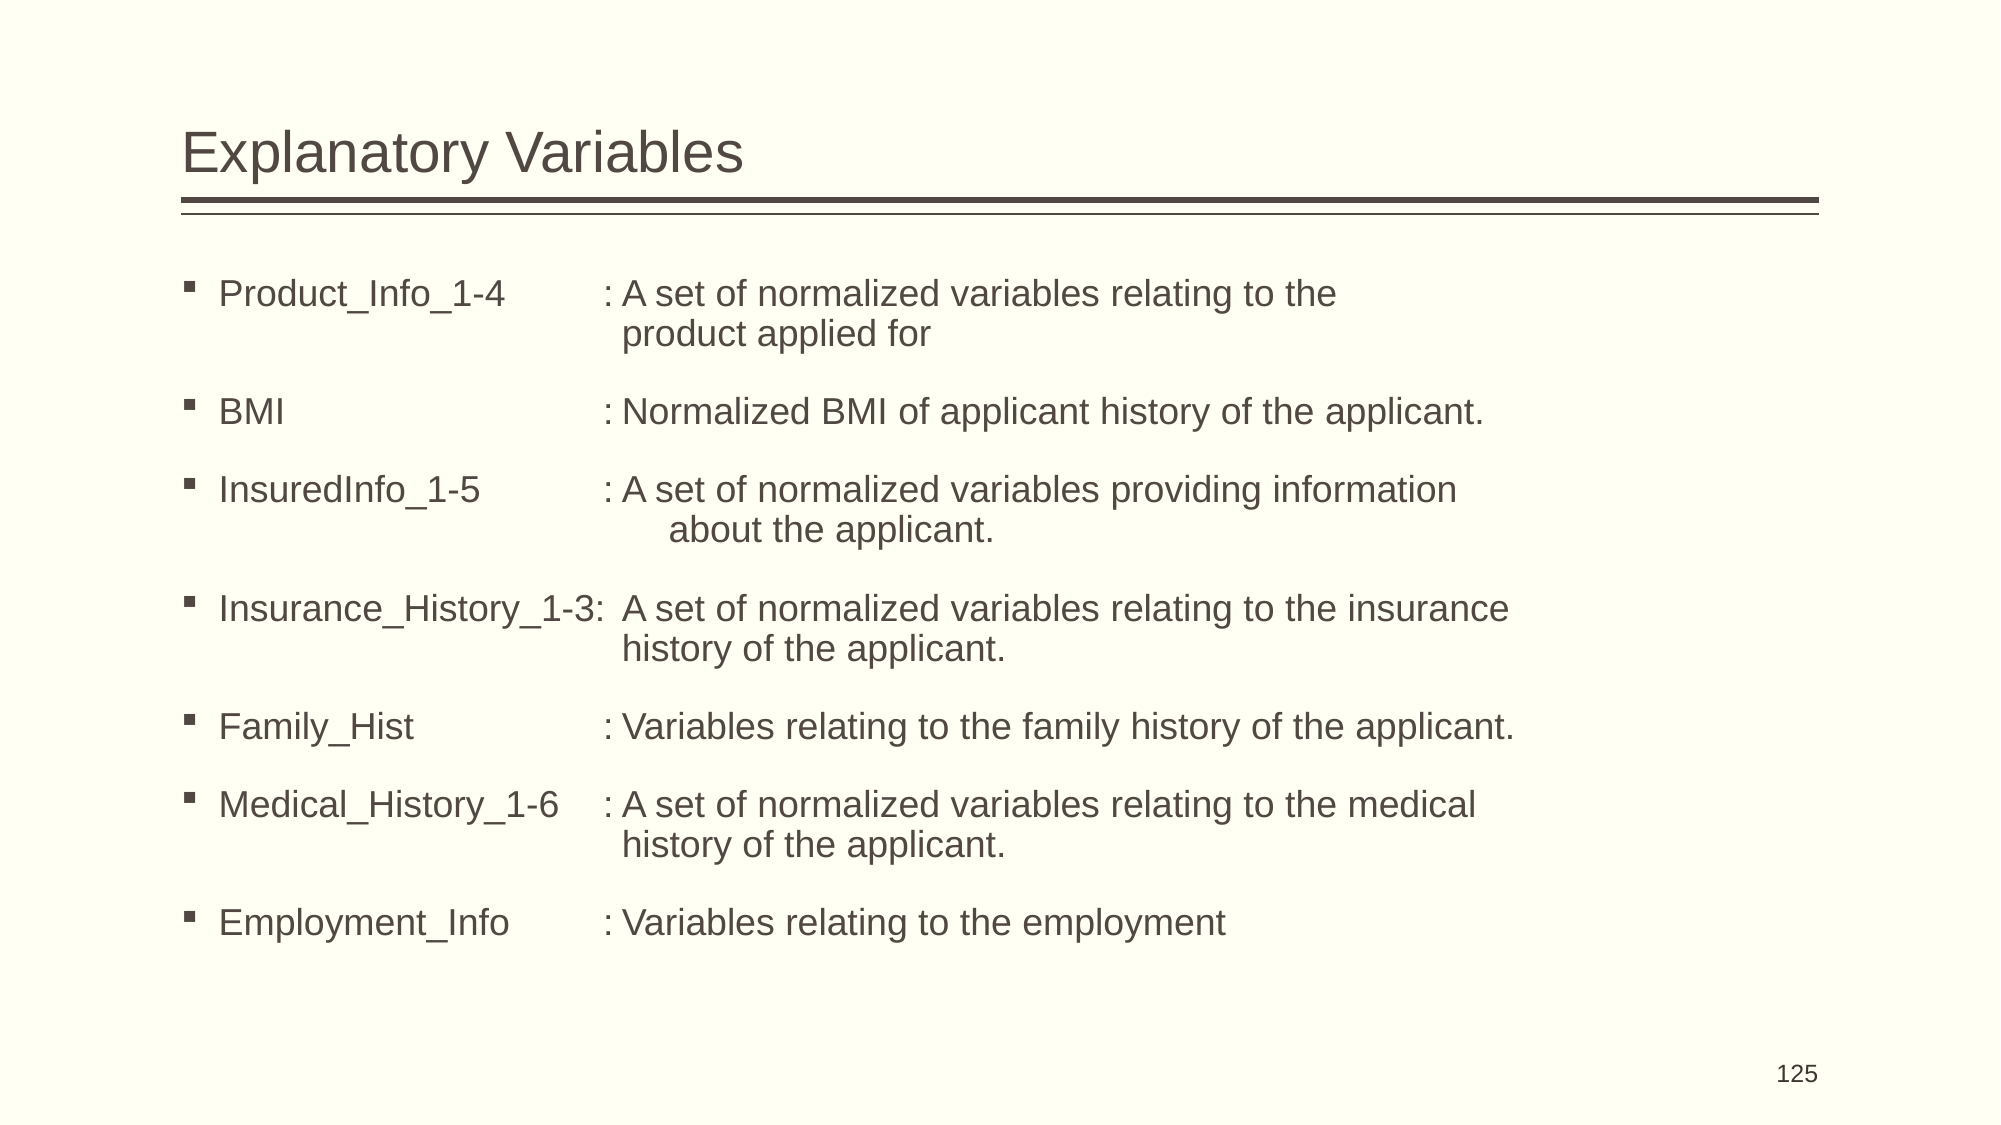

# Explanatory Variables
Product_Info_1-4 	:	A set of normalized variables relating to the 			product applied for
BMI 	:	Normalized BMI of applicant history of the applicant.
InsuredInfo_1-5 	:	A set of normalized variables providing information 			about the applicant.
Insurance_History_1-3: 	A set of normalized variables relating to the insurance 		history of the applicant.
Family_Hist 	:	Variables relating to the family history of the applicant.
Medical_History_1-6 	:	A set of normalized variables relating to the medical 		history of the applicant.
Employment_Info 	:	Variables relating to the employment
125